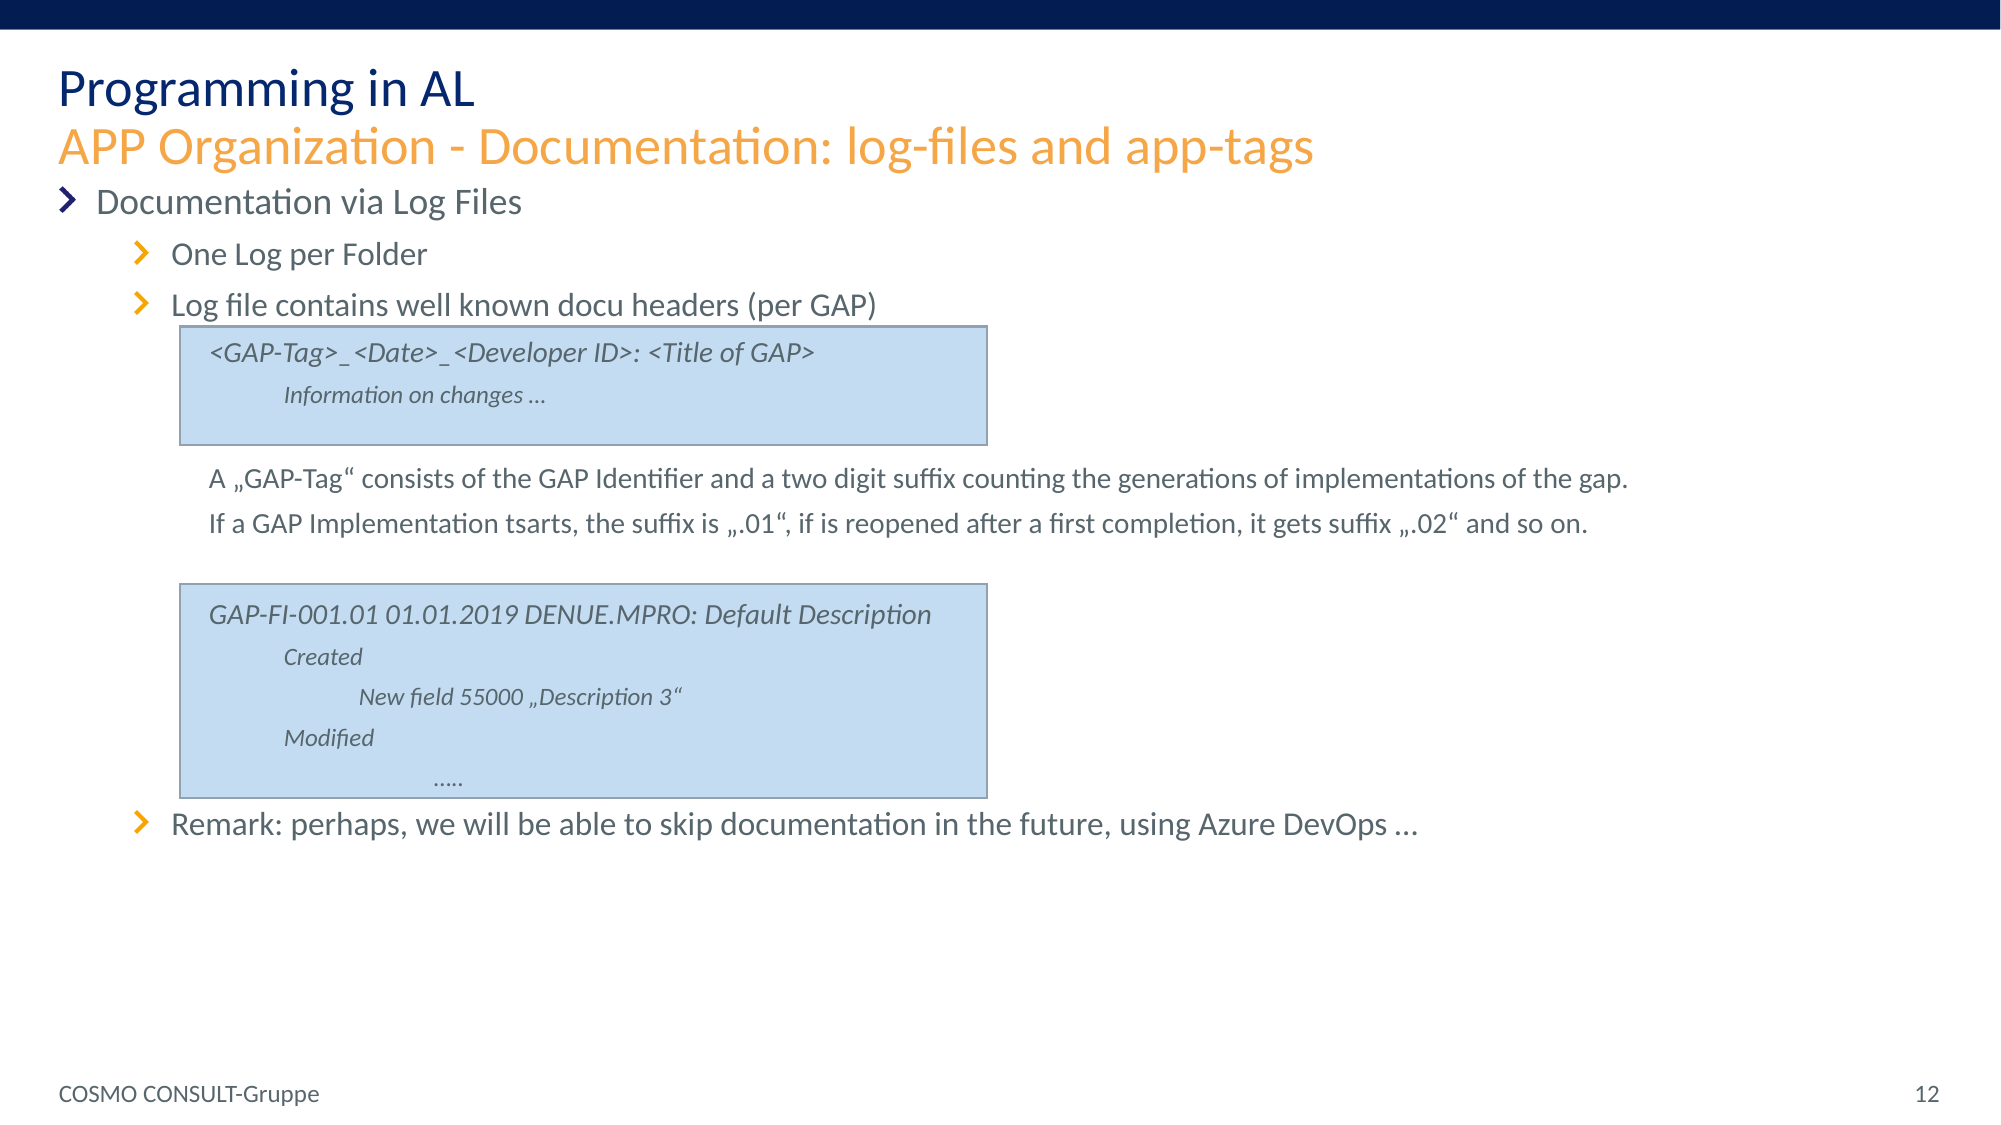

Programming in AL
APP Organization - Documentation: log-files and app-tags

Documentation via Log Files
One Log per Folder
Log file contains well known docu headers (per GAP)
<GAP-Tag>_<Date>_<Developer ID>: <Title of GAP>
Information on changes …

A „GAP-Tag“ consists of the GAP Identifier and a two digit suffix counting the generations of implementations of the gap.
If a GAP Implementation tsarts, the suffix is „.01“, if is reopened after a first completion, it gets suffix „.02“ and so on.

GAP-FI-001.01 01.01.2019 DENUE.MPRO: Default Description
Created
New field 55000 „Description 3“
Modified
	…..
Remark: perhaps, we will be able to skip documentation in the future, using Azure DevOps …

COSMO CONSULT-Gruppe
 12